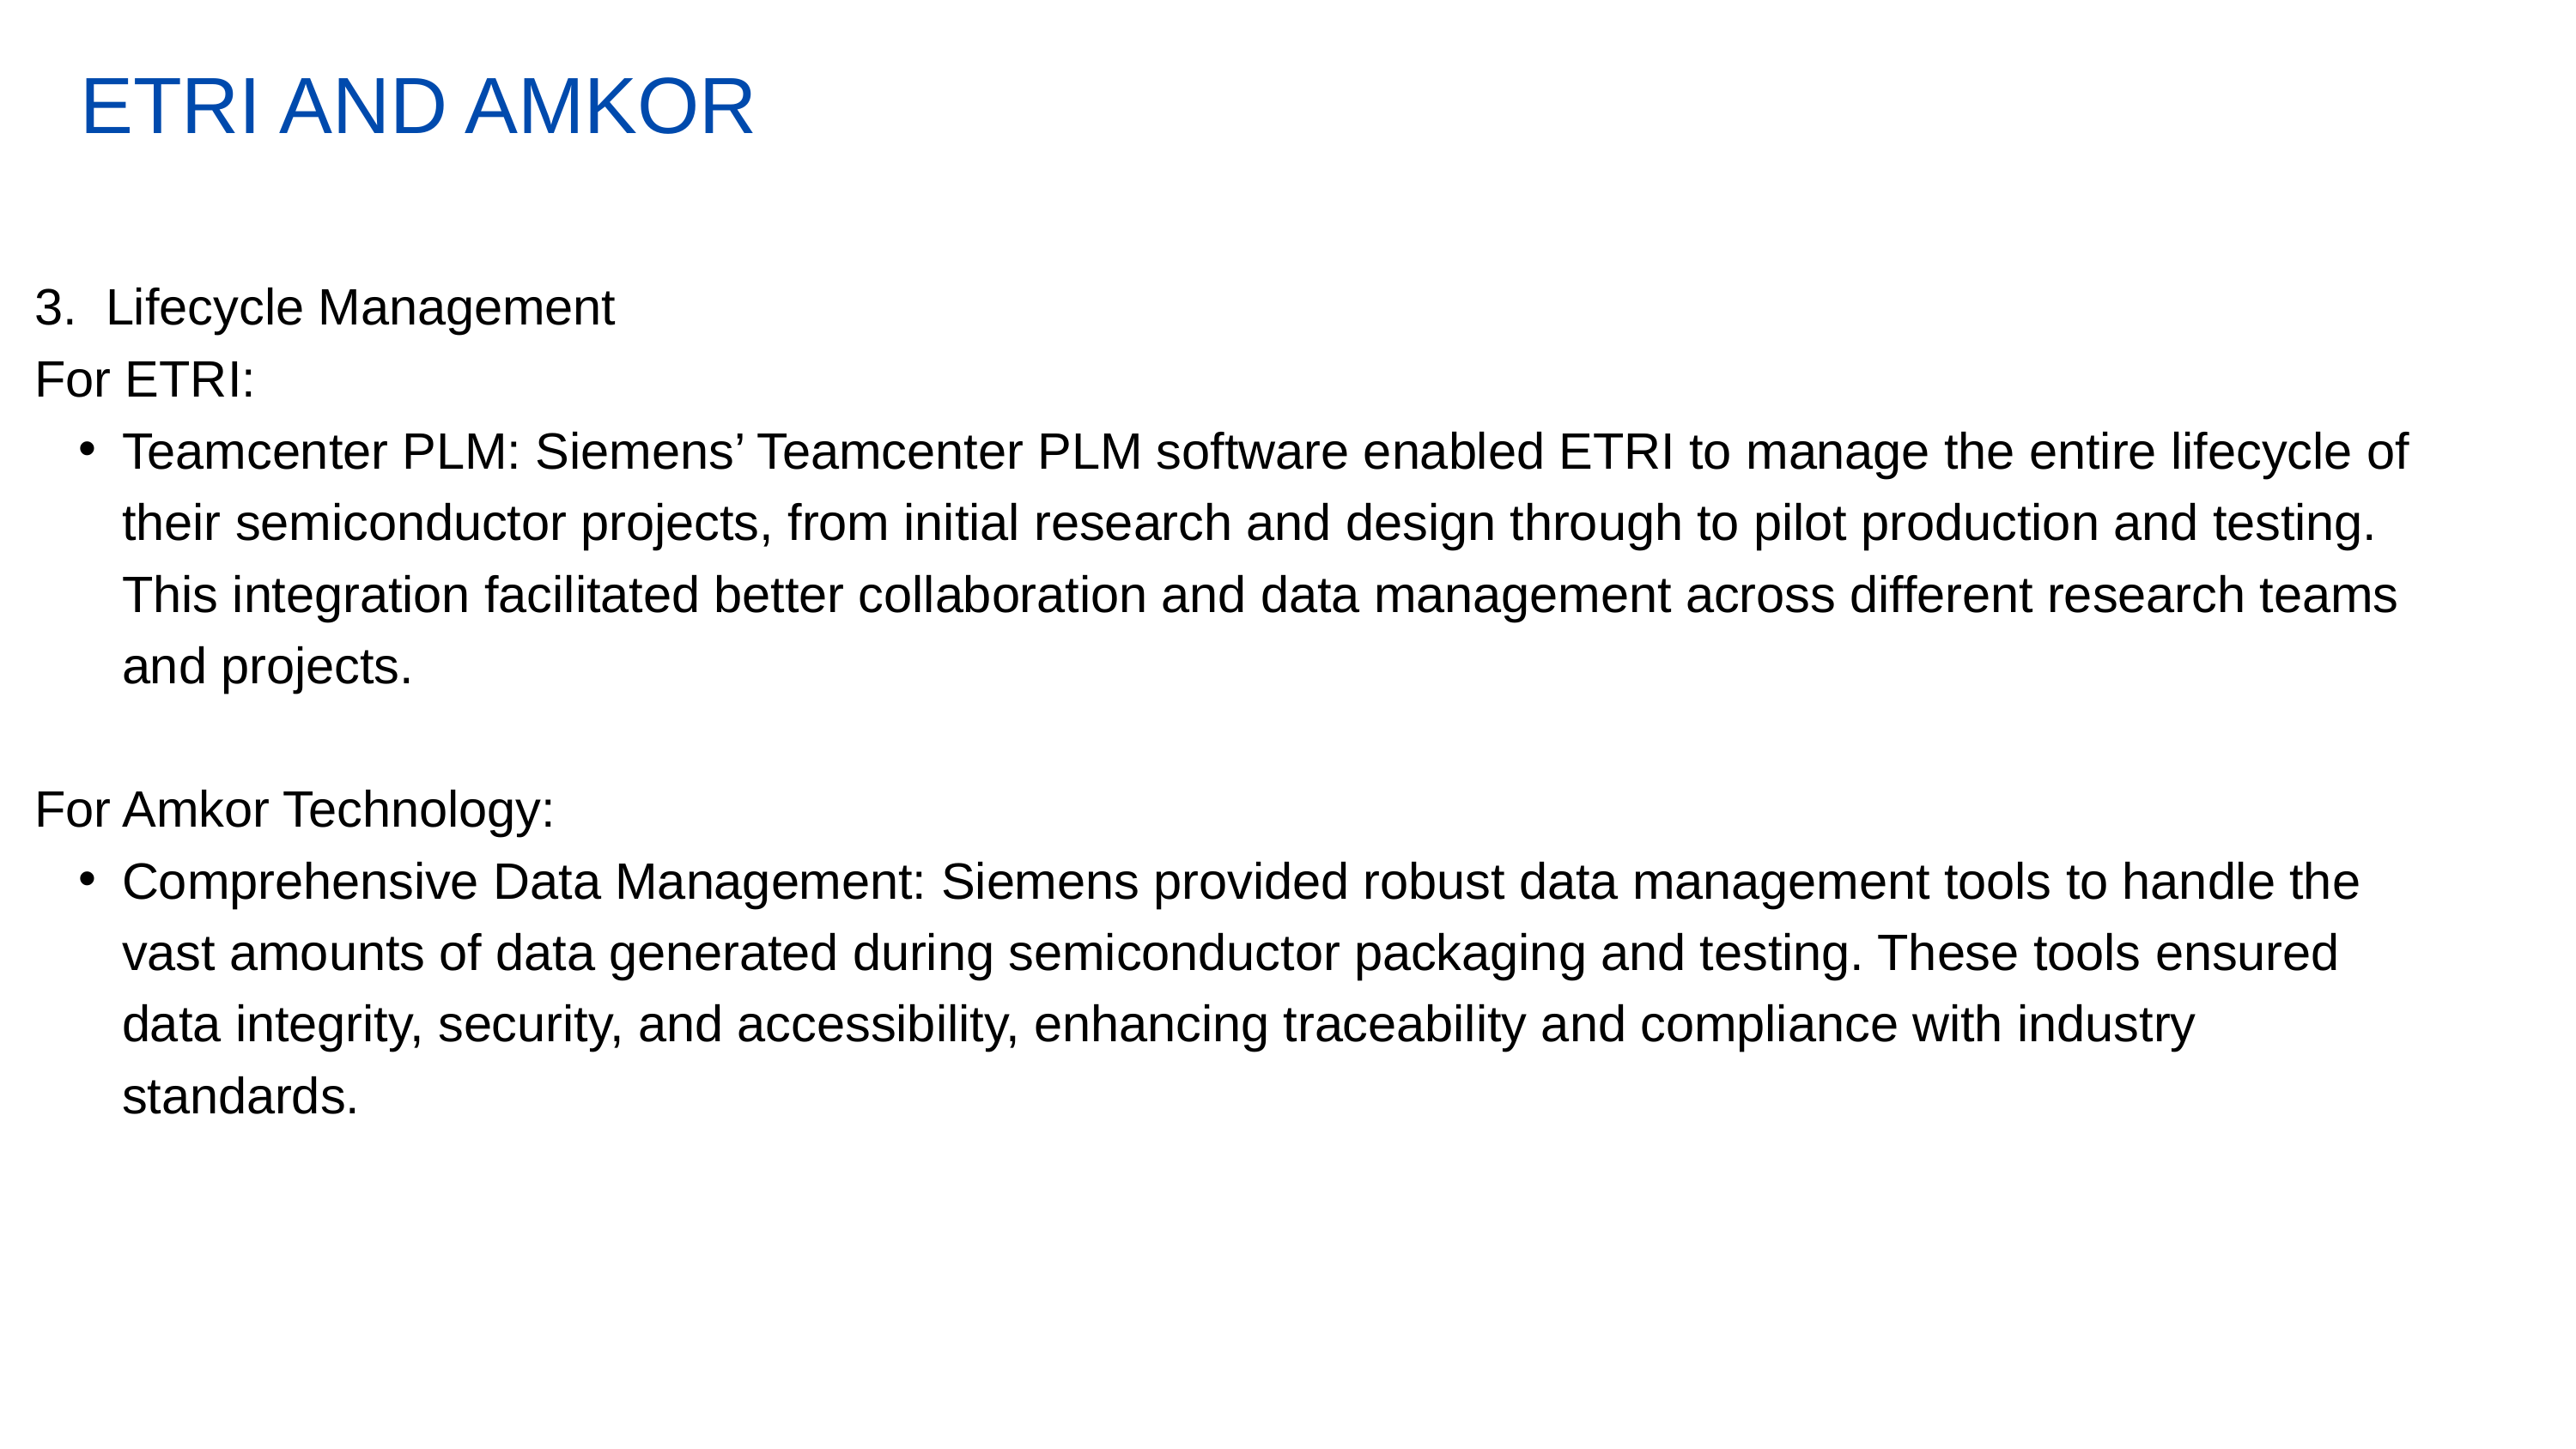

ETRI AND AMKOR
3.  Lifecycle Management
For ETRI:
Teamcenter PLM: Siemens’ Teamcenter PLM software enabled ETRI to manage the entire lifecycle of their semiconductor projects, from initial research and design through to pilot production and testing. This integration facilitated better collaboration and data management across different research teams and projects.

For Amkor Technology:
Comprehensive Data Management: Siemens provided robust data management tools to handle the vast amounts of data generated during semiconductor packaging and testing. These tools ensured data integrity, security, and accessibility, enhancing traceability and compliance with industry standards.